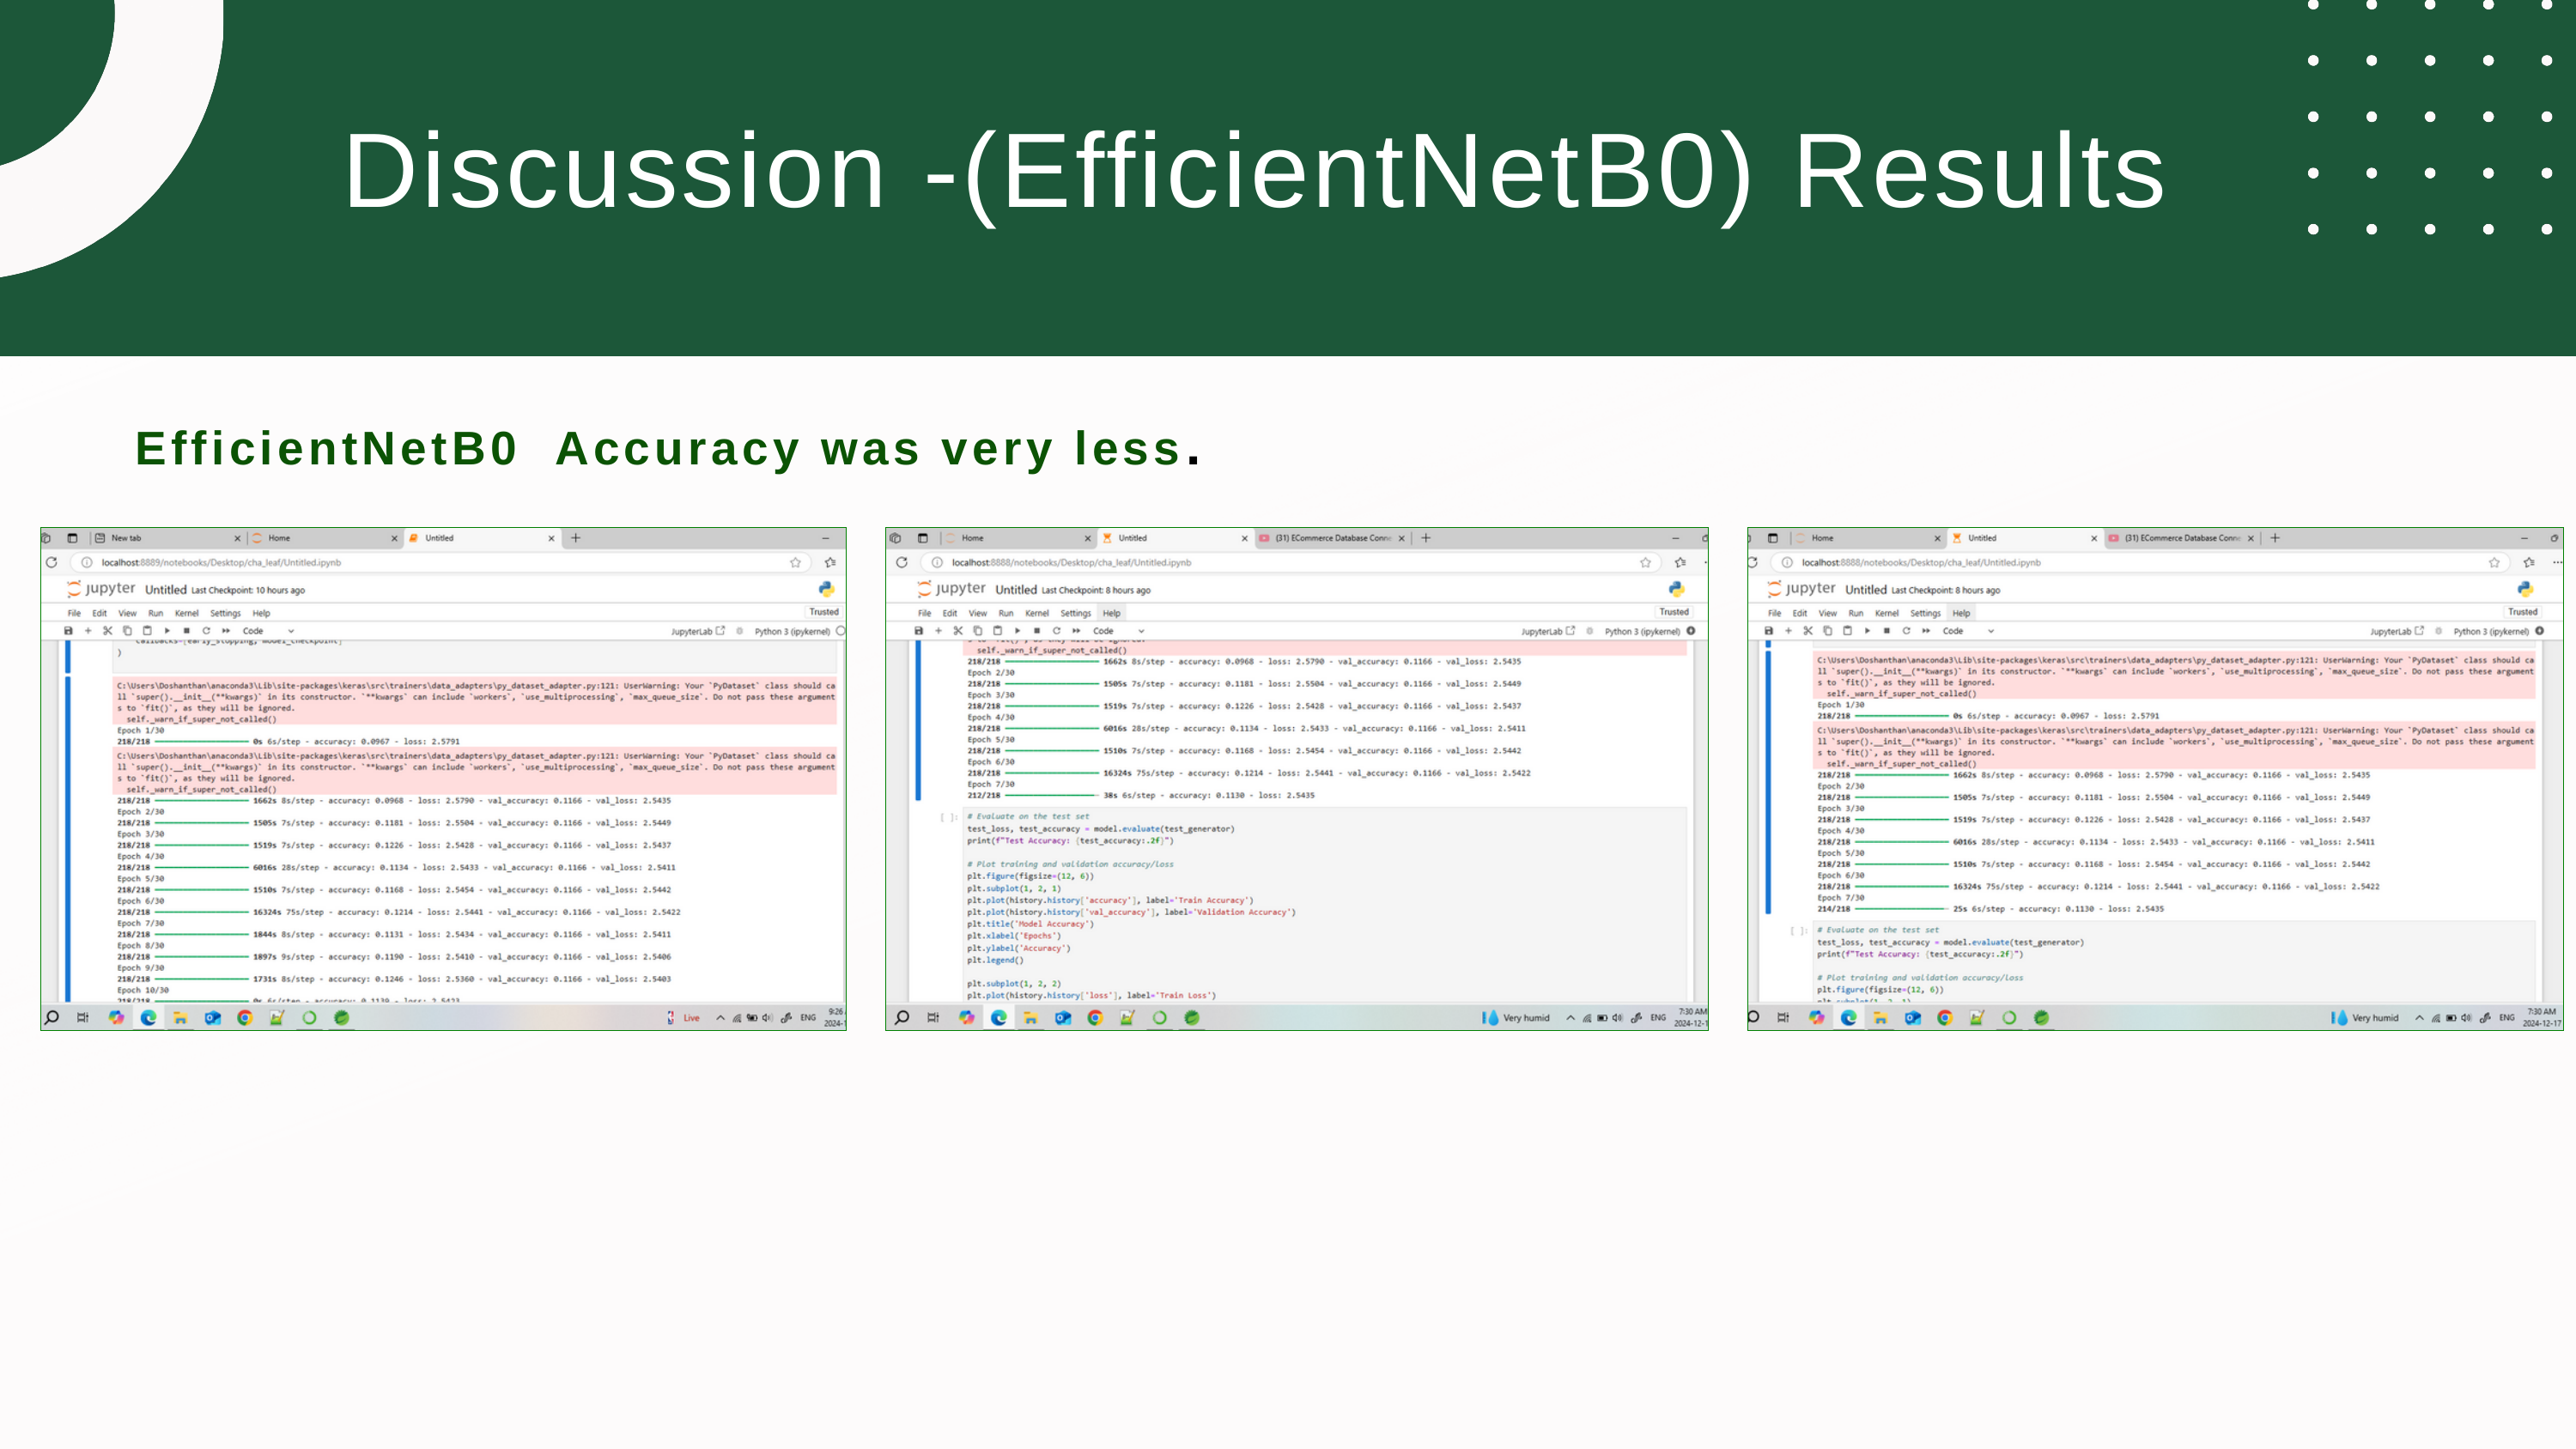

Discussion -(EfficientNetB0) Results

EfficientNetB0  Accuracy was very less.